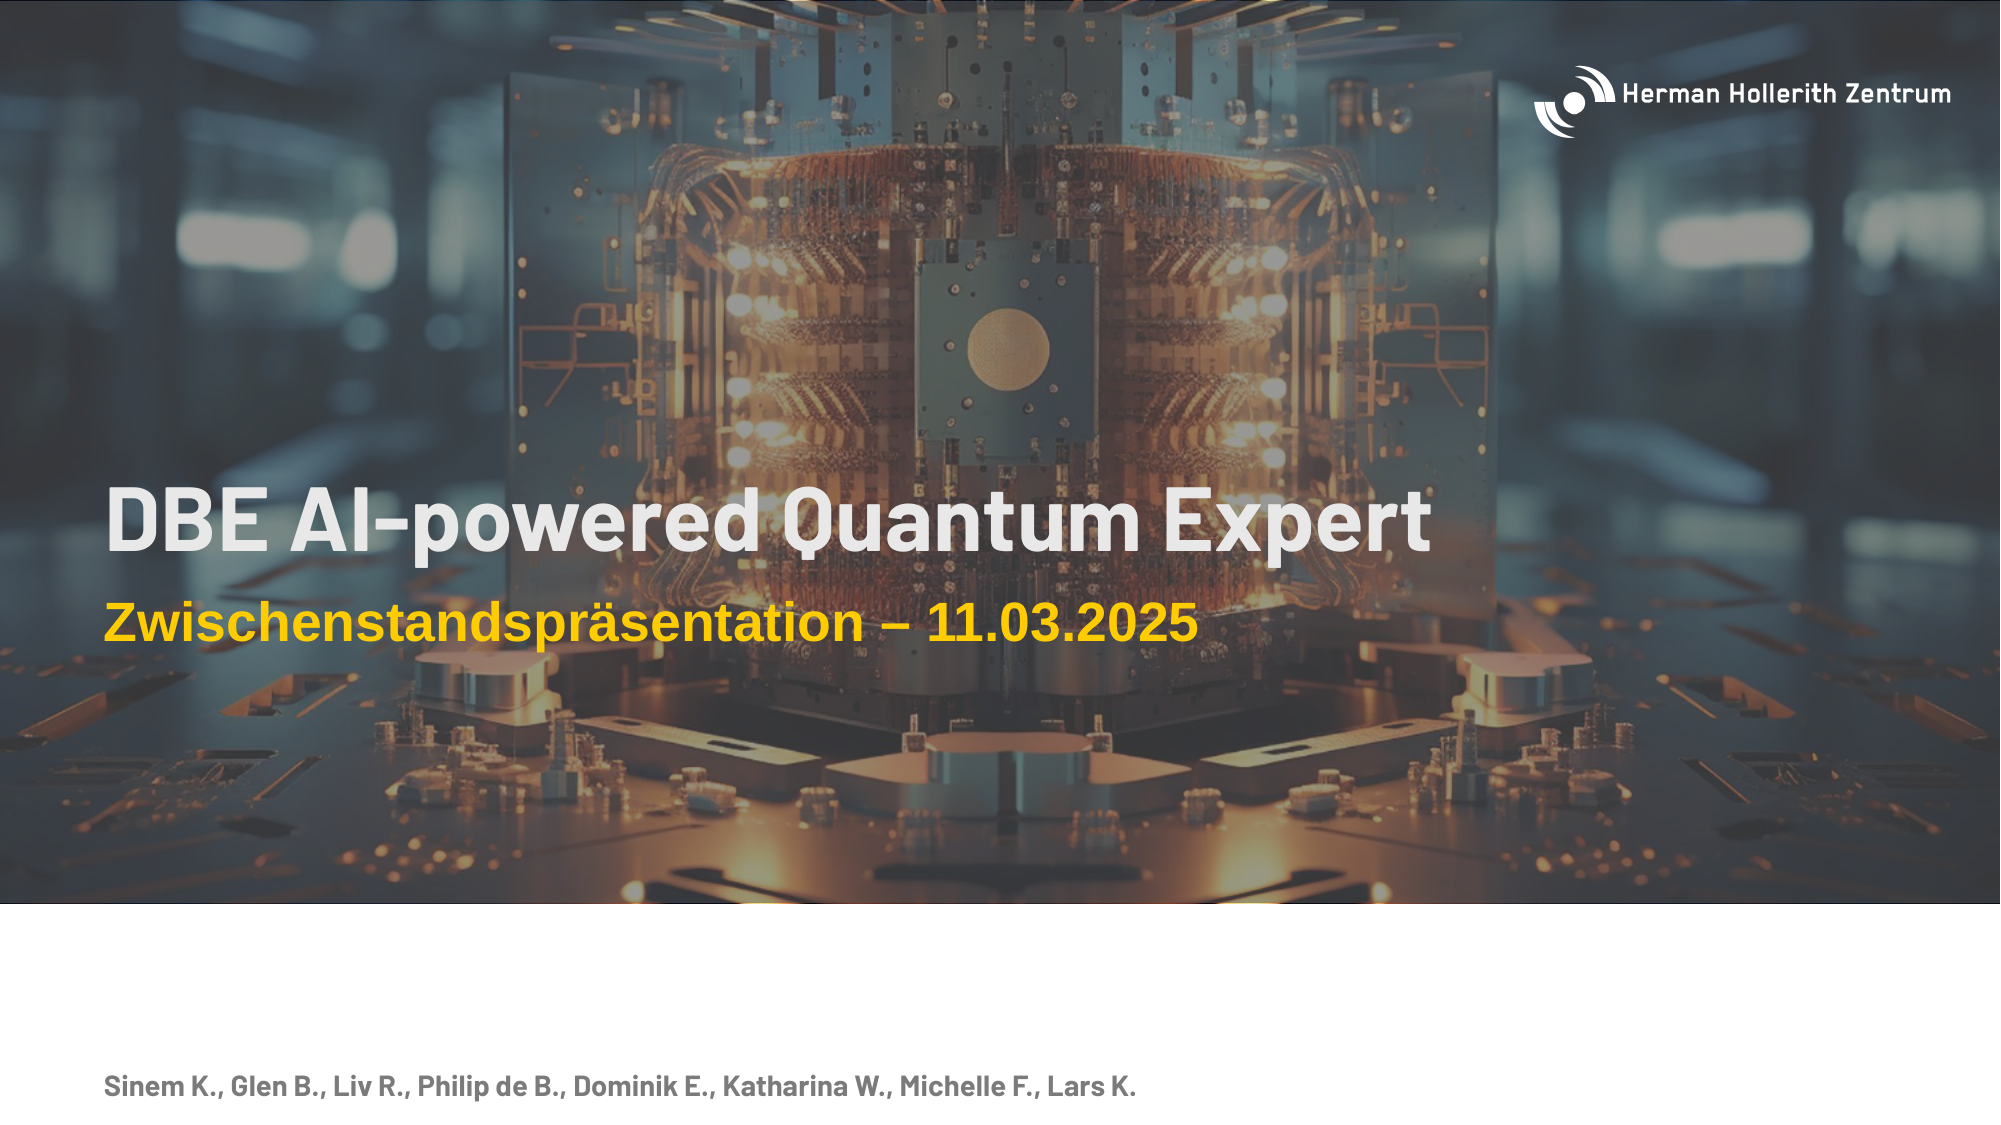

# DBE AI-powered Quantum Expert
Zwischenstandspräsentation – 11.03.2025
Sinem K., Glen B., Liv R., Philip de B., Dominik E., Katharina W., Michelle F., Lars K.